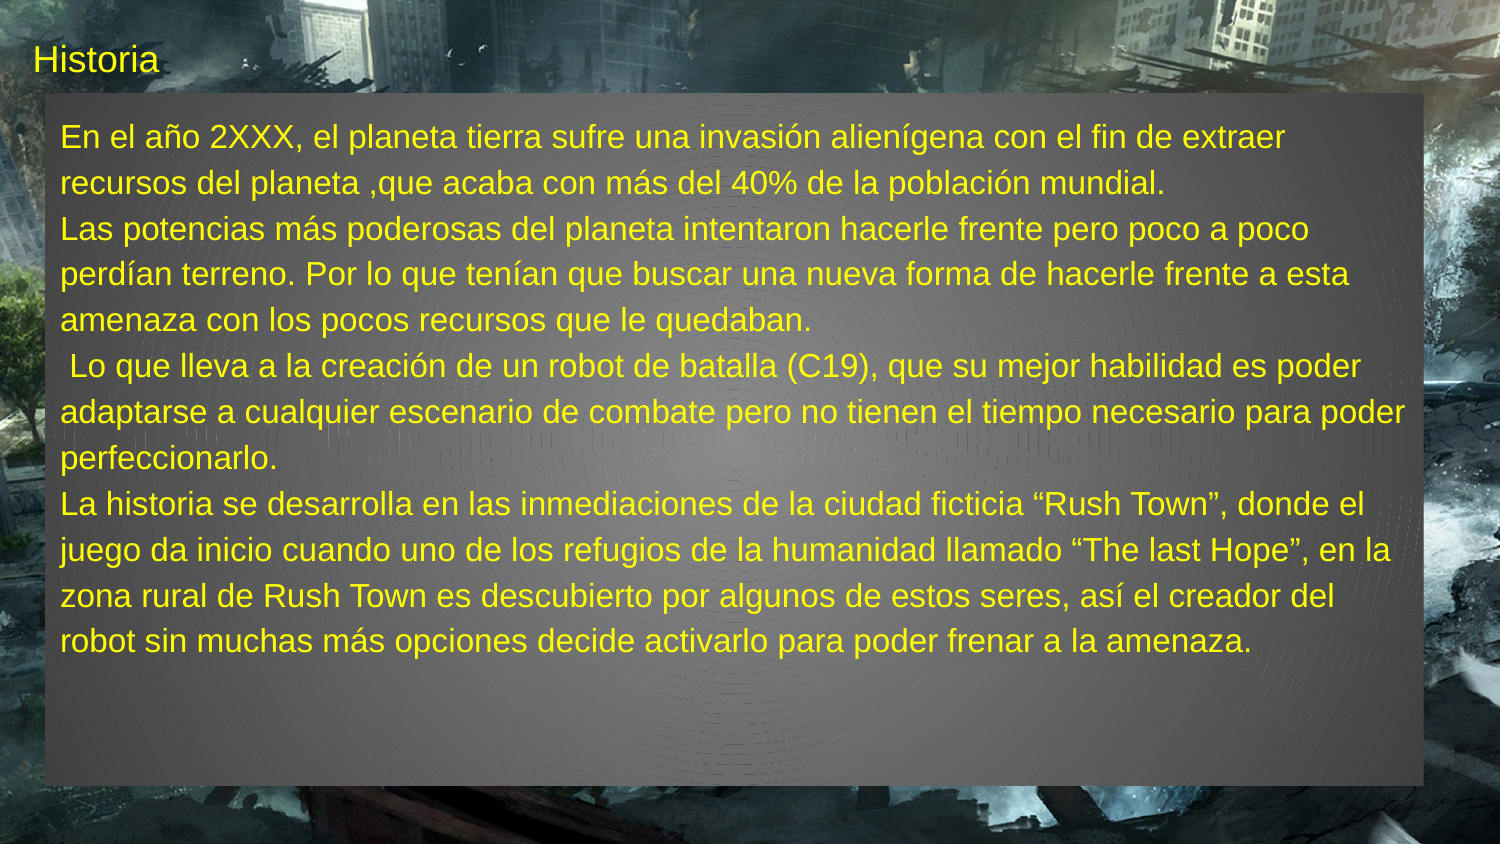

Historia
En el año 2XXX, el planeta tierra sufre una invasión alienígena con el fin de extraer recursos del planeta ,que acaba con más del 40% de la población mundial.
Las potencias más poderosas del planeta intentaron hacerle frente pero poco a poco perdían terreno. Por lo que tenían que buscar una nueva forma de hacerle frente a esta amenaza con los pocos recursos que le quedaban.
 Lo que lleva a la creación de un robot de batalla (C19), que su mejor habilidad es poder adaptarse a cualquier escenario de combate pero no tienen el tiempo necesario para poder perfeccionarlo.
La historia se desarrolla en las inmediaciones de la ciudad ficticia “Rush Town”, donde el juego da inicio cuando uno de los refugios de la humanidad llamado “The last Hope”, en la zona rural de Rush Town es descubierto por algunos de estos seres, así el creador del robot sin muchas más opciones decide activarlo para poder frenar a la amenaza.